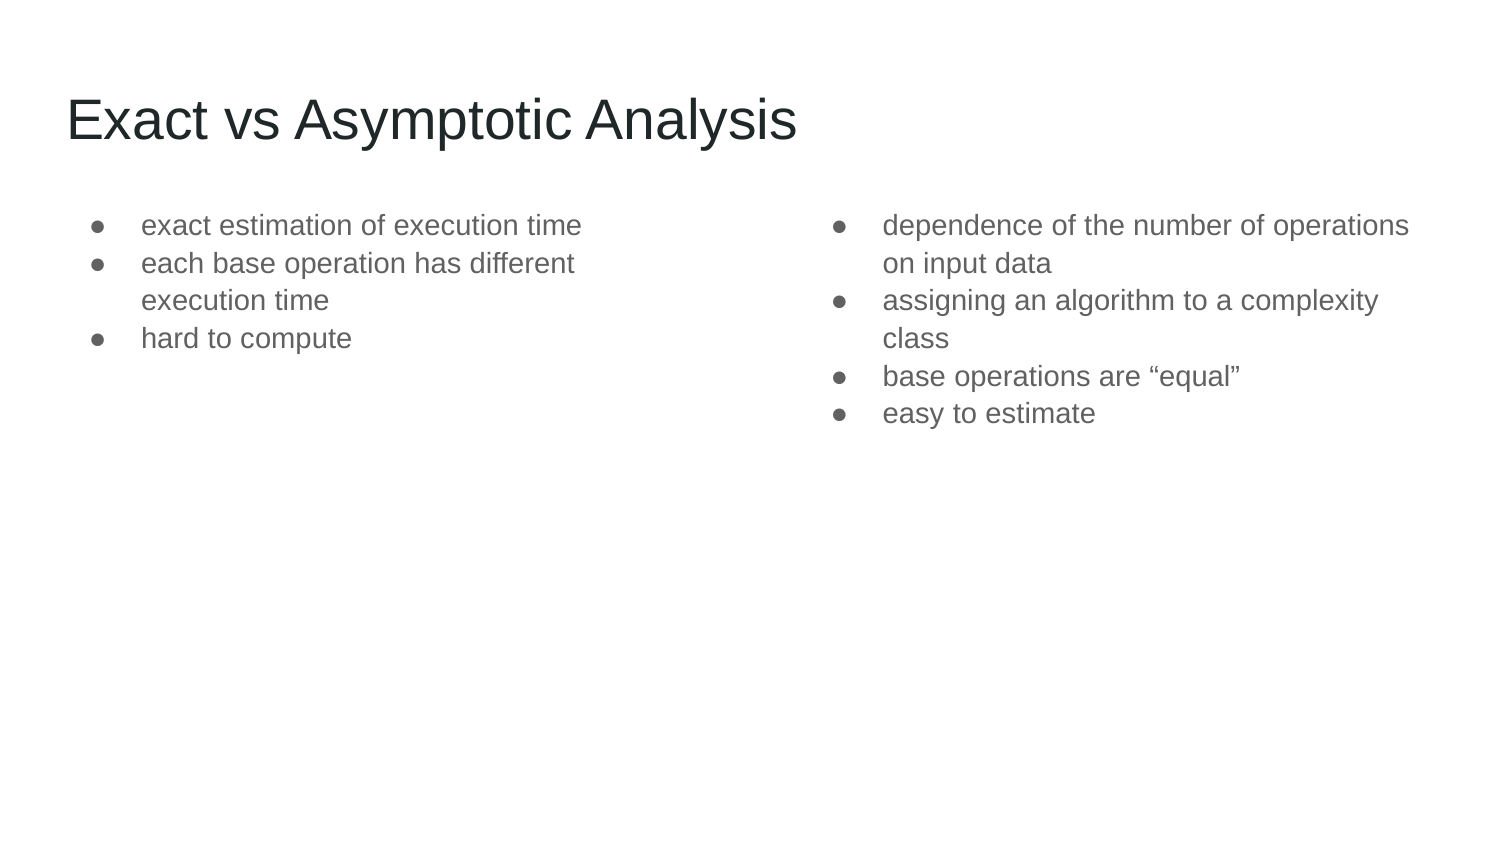

# Exact vs Asymptotic Analysis
exact estimation of execution time
each base operation has different execution time
hard to compute
dependence of the number of operations on input data
assigning an algorithm to a complexity class
base operations are “equal”
easy to estimate